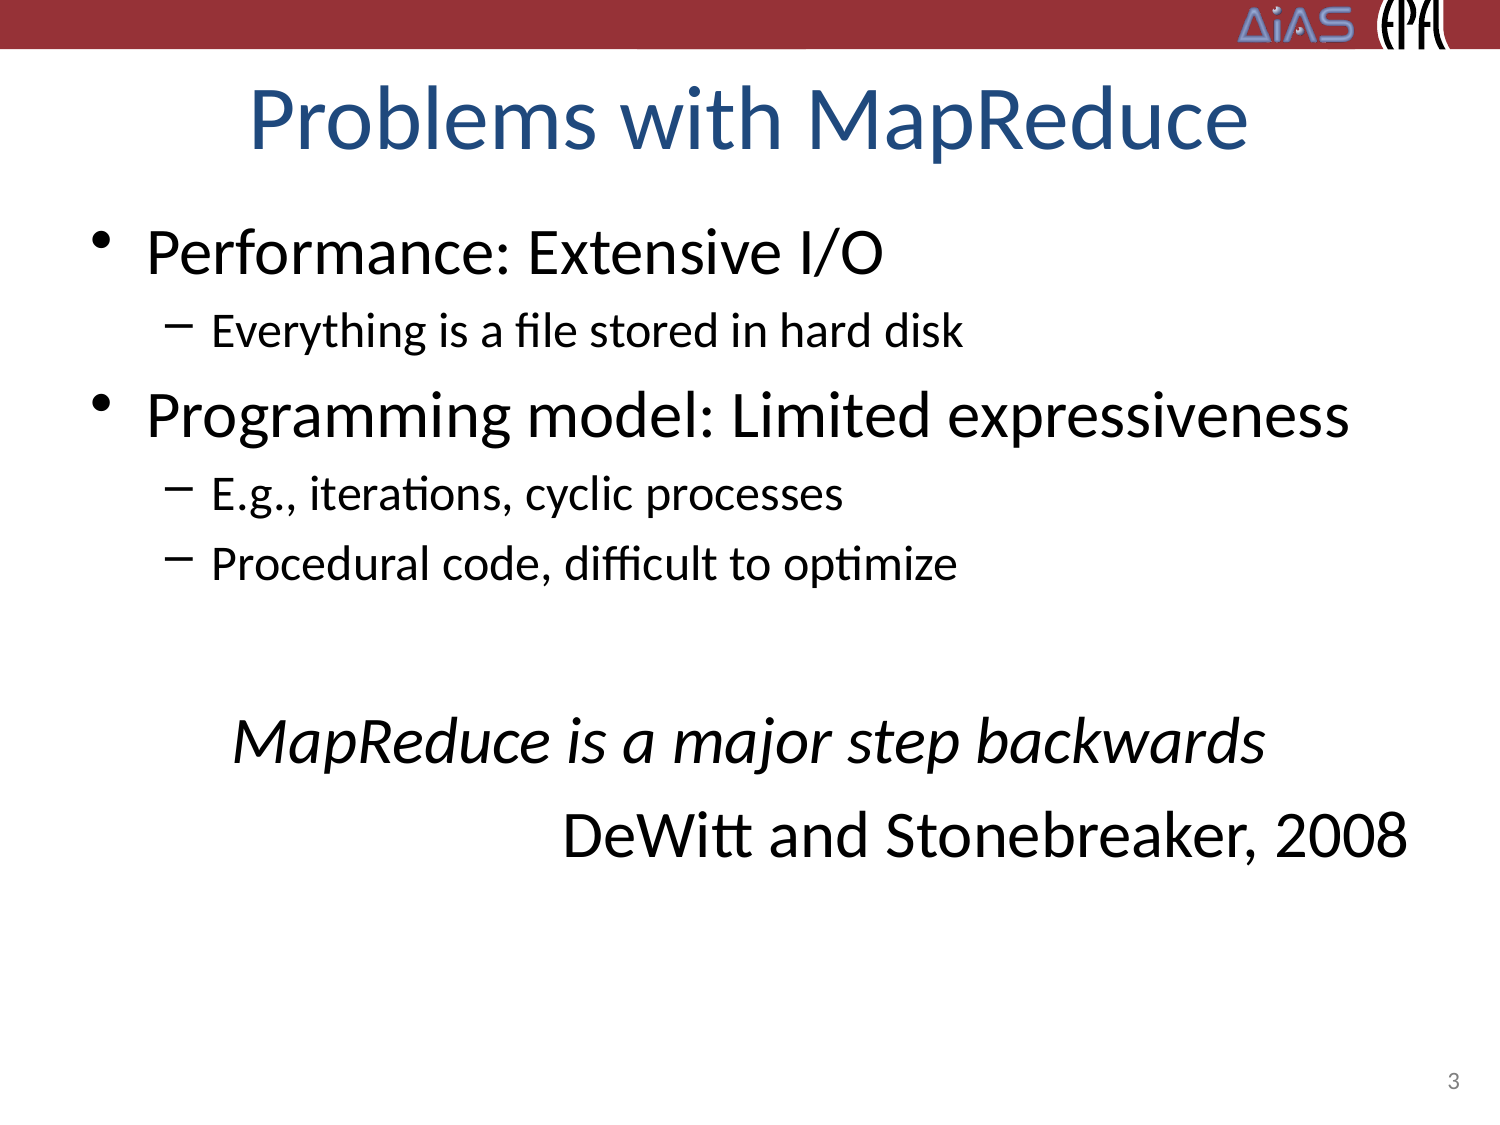

# Problems with MapReduce
Performance: Extensive I/O
Everything is a file stored in hard disk
Programming model: Limited expressiveness
E.g., iterations, cyclic processes
Procedural code, difficult to optimize

MapReduce is a major step backwards
DeWitt and Stonebreaker, 2008
3